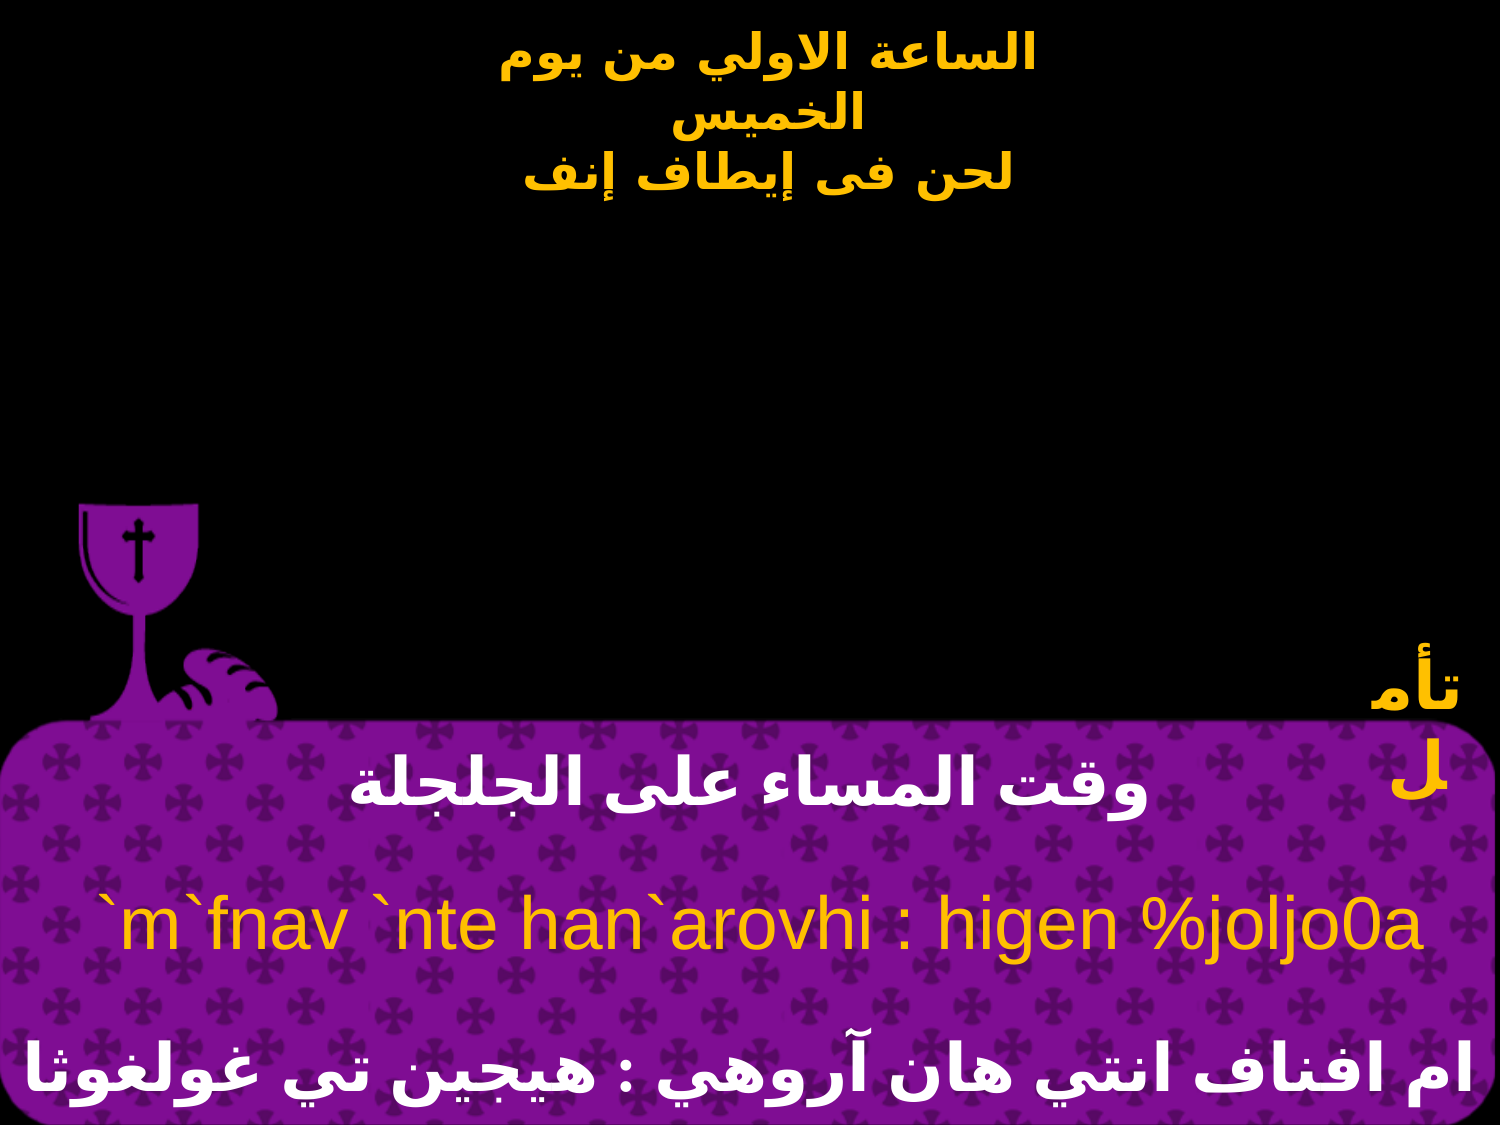

تأمل
# وقت المساء على الجلجلة
 `m`fnav `nte han`arovhi : higen %joljo0a
ام افناف انتي هان آروهي : هيجين تي غولغوثا